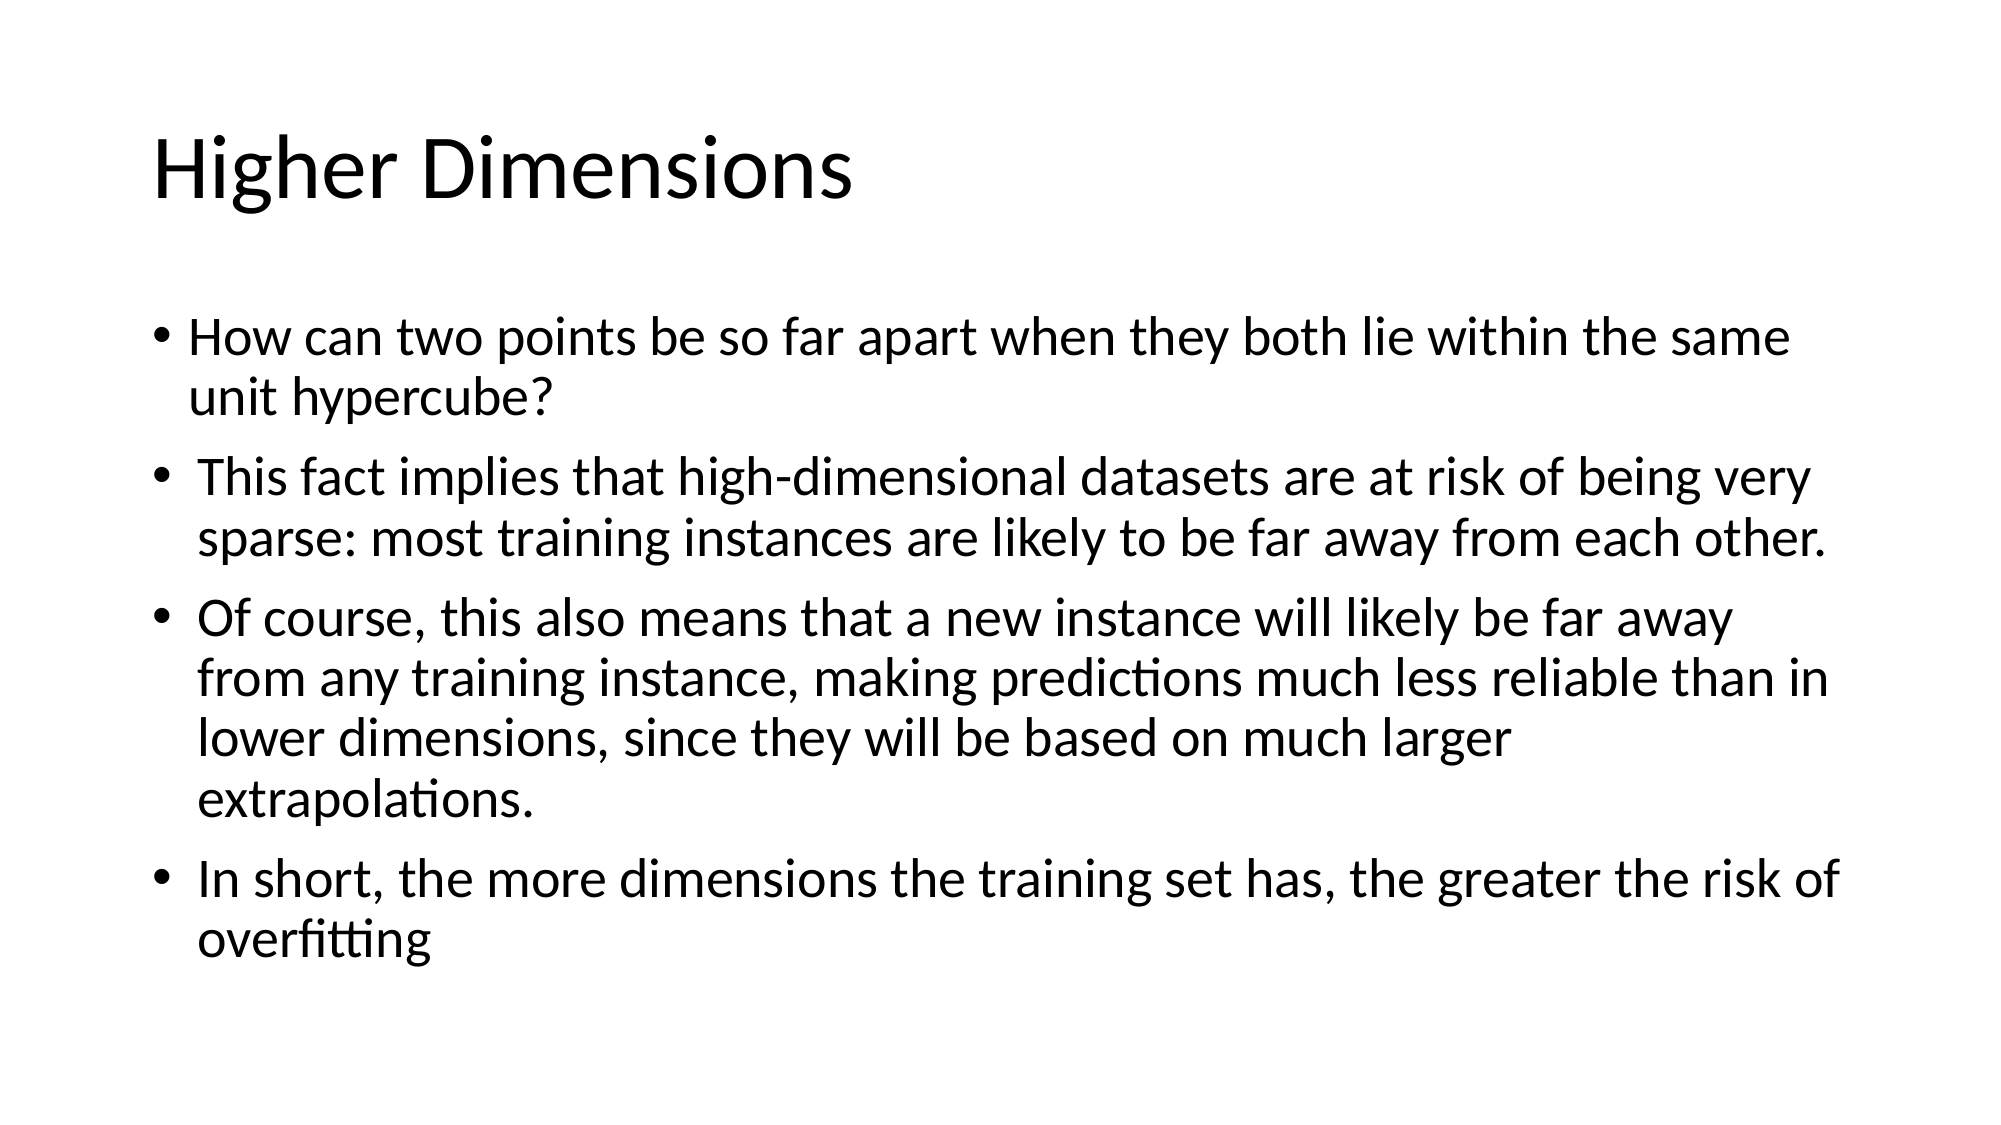

# Higher Dimensions
How can two points be so far apart when they both lie within the same unit hypercube?
This fact implies that high-dimensional datasets are at risk of being very sparse: most training instances are likely to be far away from each other.
Of course, this also means that a new instance will likely be far away from any training instance, making predictions much less reliable than in lower dimensions, since they will be based on much larger extrapolations.
In short, the more dimensions the training set has, the greater the risk of overfitting